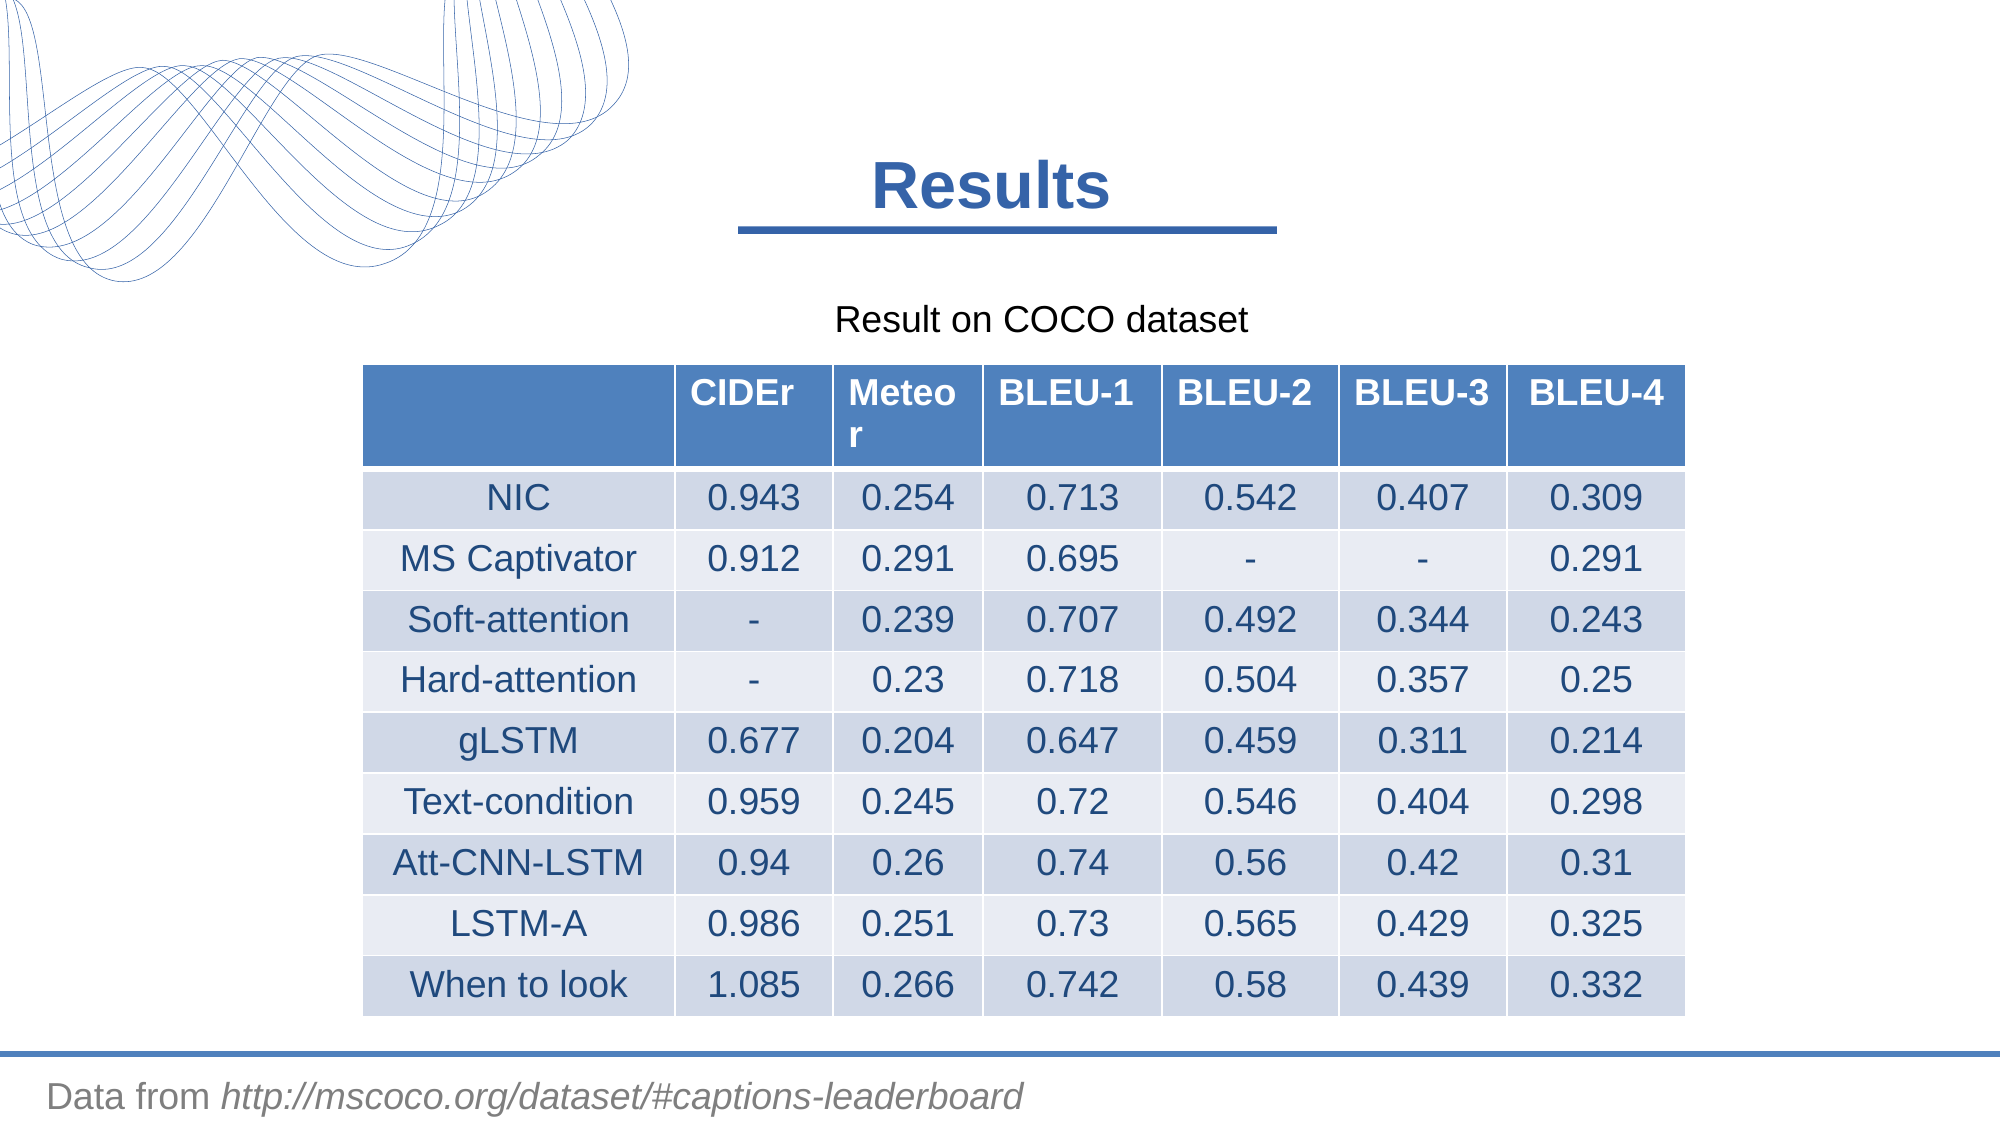

Results

      Result on COCO dataset
|  | CIDEr | Meteor | BLEU-1 | BLEU-2 | BLEU-3 | BLEU-4 |
| --- | --- | --- | --- | --- | --- | --- |
| NIC | 0.943 | 0.254 | 0.713 | 0.542 | 0.407 | 0.309 |
| MS Captivator | 0.912 | 0.291 | 0.695 | - | - | 0.291 |
| Soft-attention | - | 0.239 | 0.707 | 0.492 | 0.344 | 0.243 |
| Hard-attention | - | 0.23 | 0.718 | 0.504 | 0.357 | 0.25 |
| gLSTM | 0.677 | 0.204 | 0.647 | 0.459 | 0.311 | 0.214 |
| Text-condition | 0.959 | 0.245 | 0.72 | 0.546 | 0.404 | 0.298 |
| Att-CNN-LSTM | 0.94 | 0.26 | 0.74 | 0.56 | 0.42 | 0.31 |
| LSTM-A | 0.986 | 0.251 | 0.73 | 0.565 | 0.429 | 0.325 |
| When to look | 1.085 | 0.266 | 0.742 | 0.58 | 0.439 | 0.332 |
Data from http://mscoco.org/dataset/#captions-leaderboard